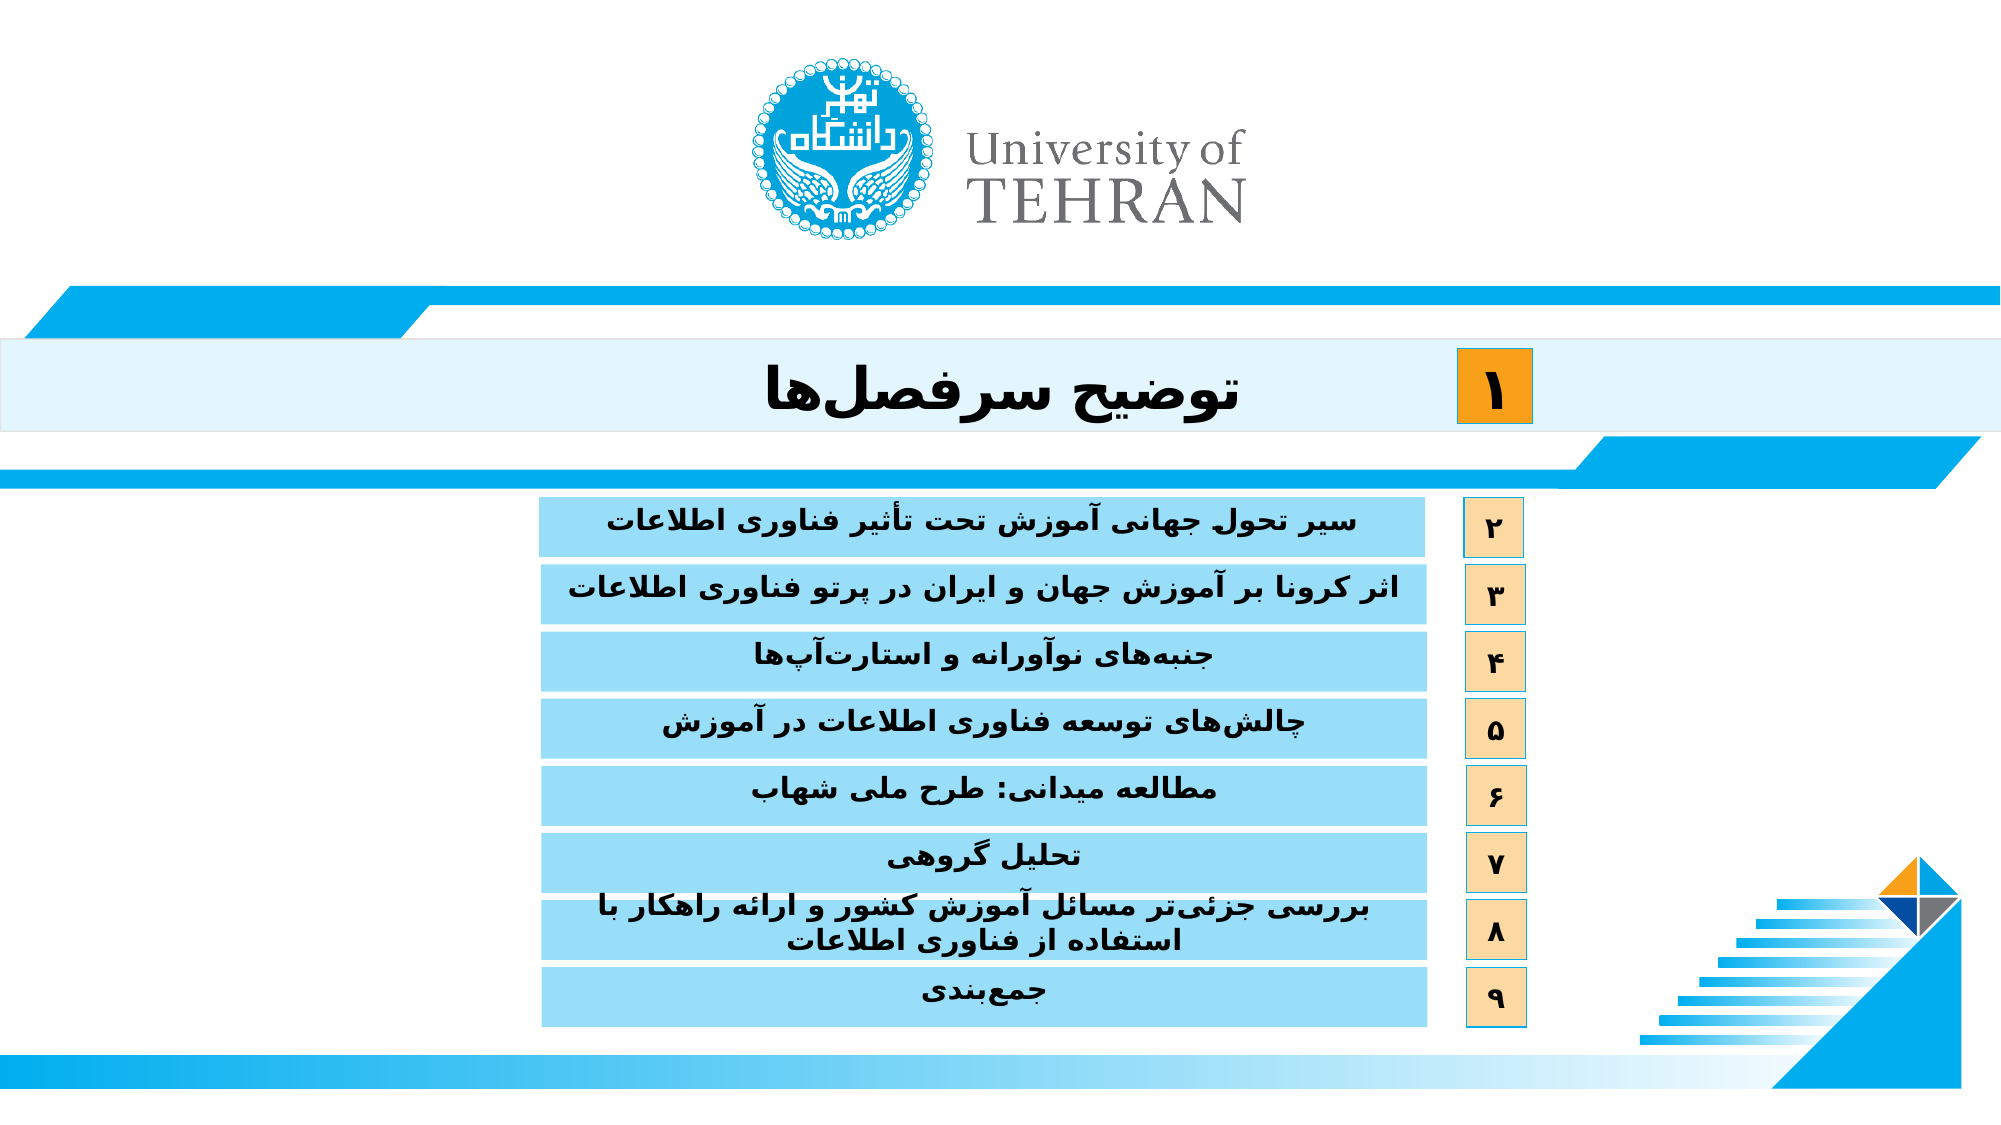

# توضیح سرفصل‌ها
۱
سیر تحول جهانی آموزش تحت تأثیر فناوری اطلاعات
۲
اثر کرونا بر آموزش جهان و ایران در پرتو فناوری اطلاعات
۳
جنبه‌های نوآورانه و استارت‌آپ‌ها
۴
چالش‌های توسعه فناوری اطلاعات در آموزش
۵
مطالعه میدانی: طرح ملی شهاب
۶
تحلیل گروهی
۷
بررسی جزئی‌تر مسائل آموزش کشور و ارائه راهکار با استفاده از فناوری اطلاعات
۸
جمع‌بندی
۹